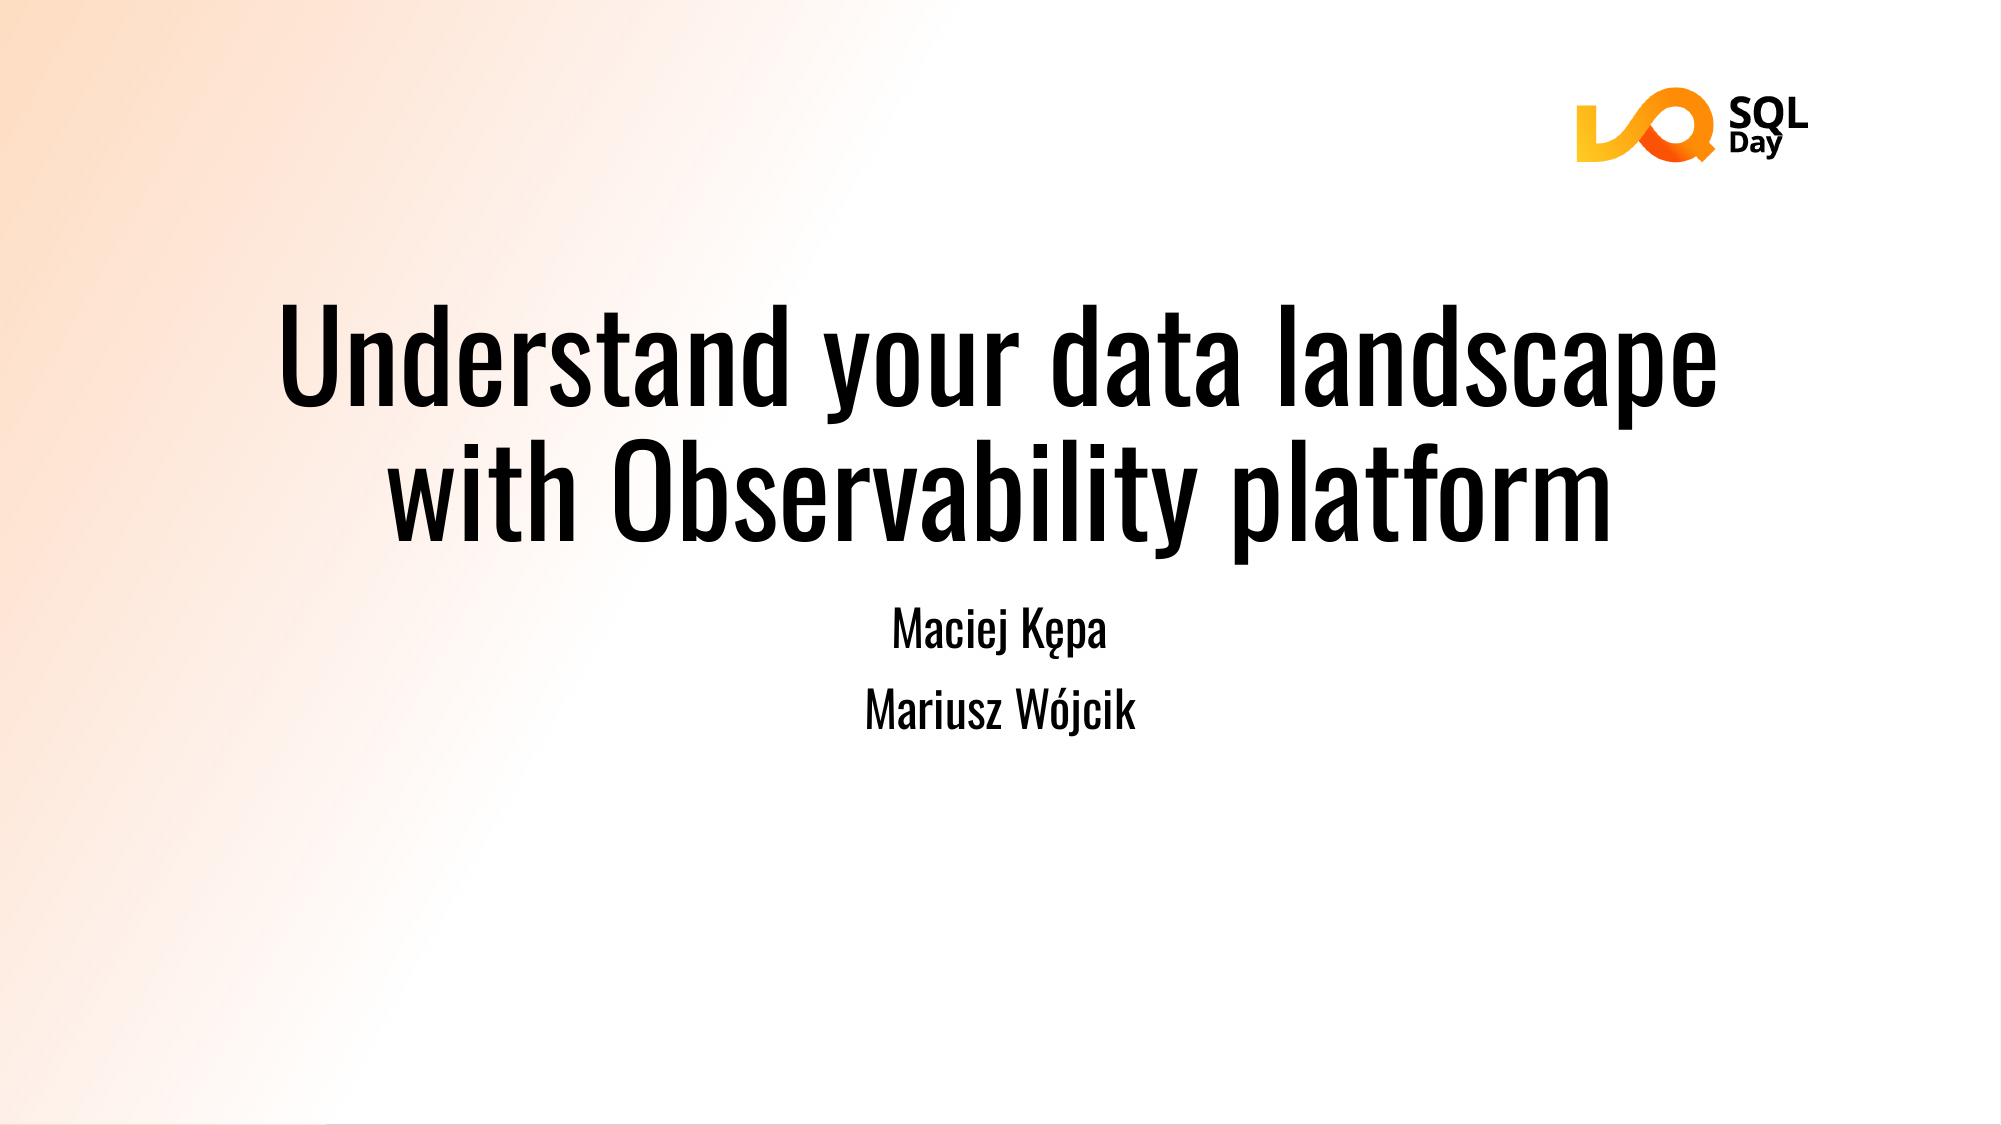

# Understand your data landscape with Observability platform
Maciej Kępa
Mariusz Wójcik